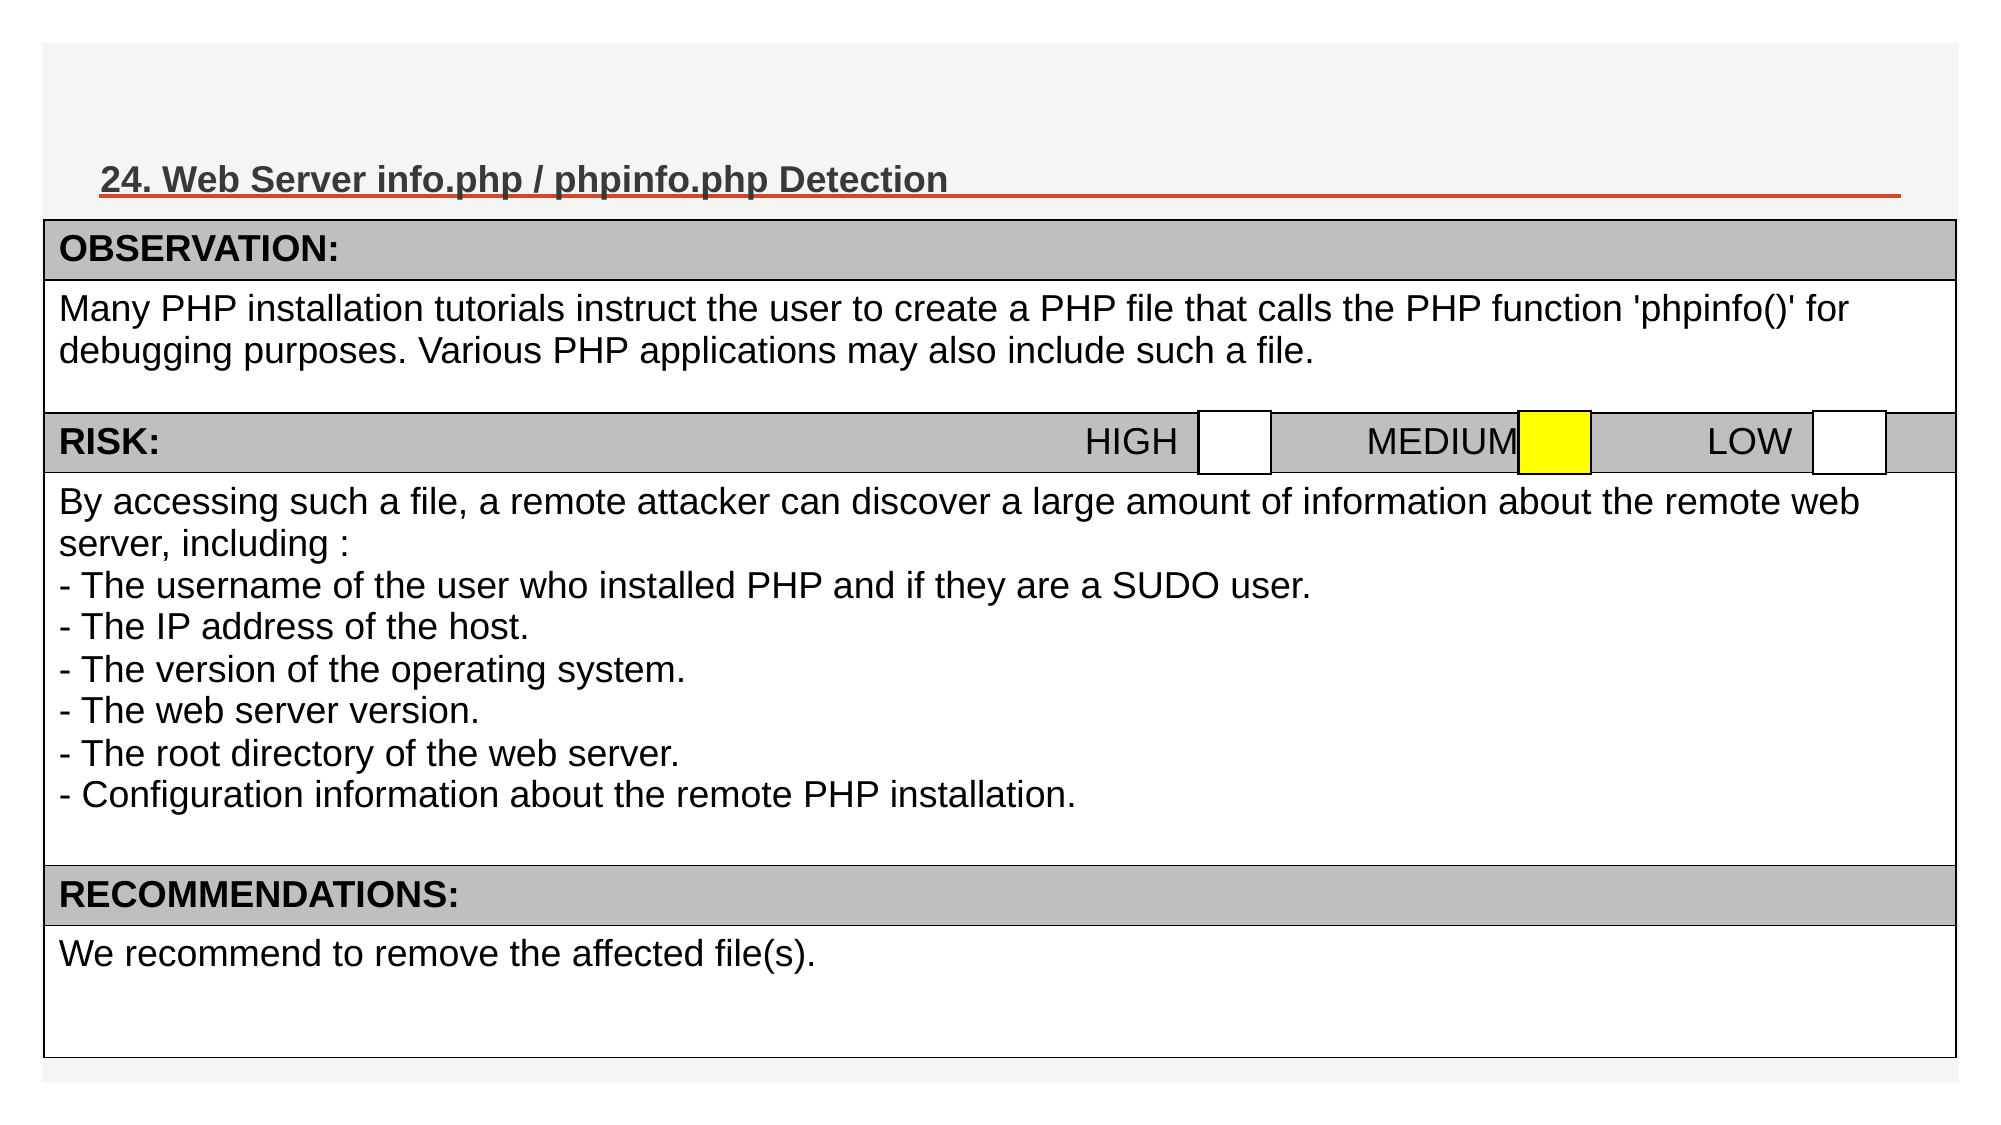

# 24. Web Server info.php / phpinfo.php Detection
| OBSERVATION: |
| --- |
| Many PHP installation tutorials instruct the user to create a PHP file that calls the PHP function 'phpinfo()' for debugging purposes. Various PHP applications may also include such a file. |
| RISK: HIGH MEDIUM LOW |
| By accessing such a file, a remote attacker can discover a large amount of information about the remote web server, including : - The username of the user who installed PHP and if they are a SUDO user. - The IP address of the host. - The version of the operating system. - The web server version. - The root directory of the web server. - Configuration information about the remote PHP installation. |
| RECOMMENDATIONS: |
| We recommend to remove the affected file(s). |